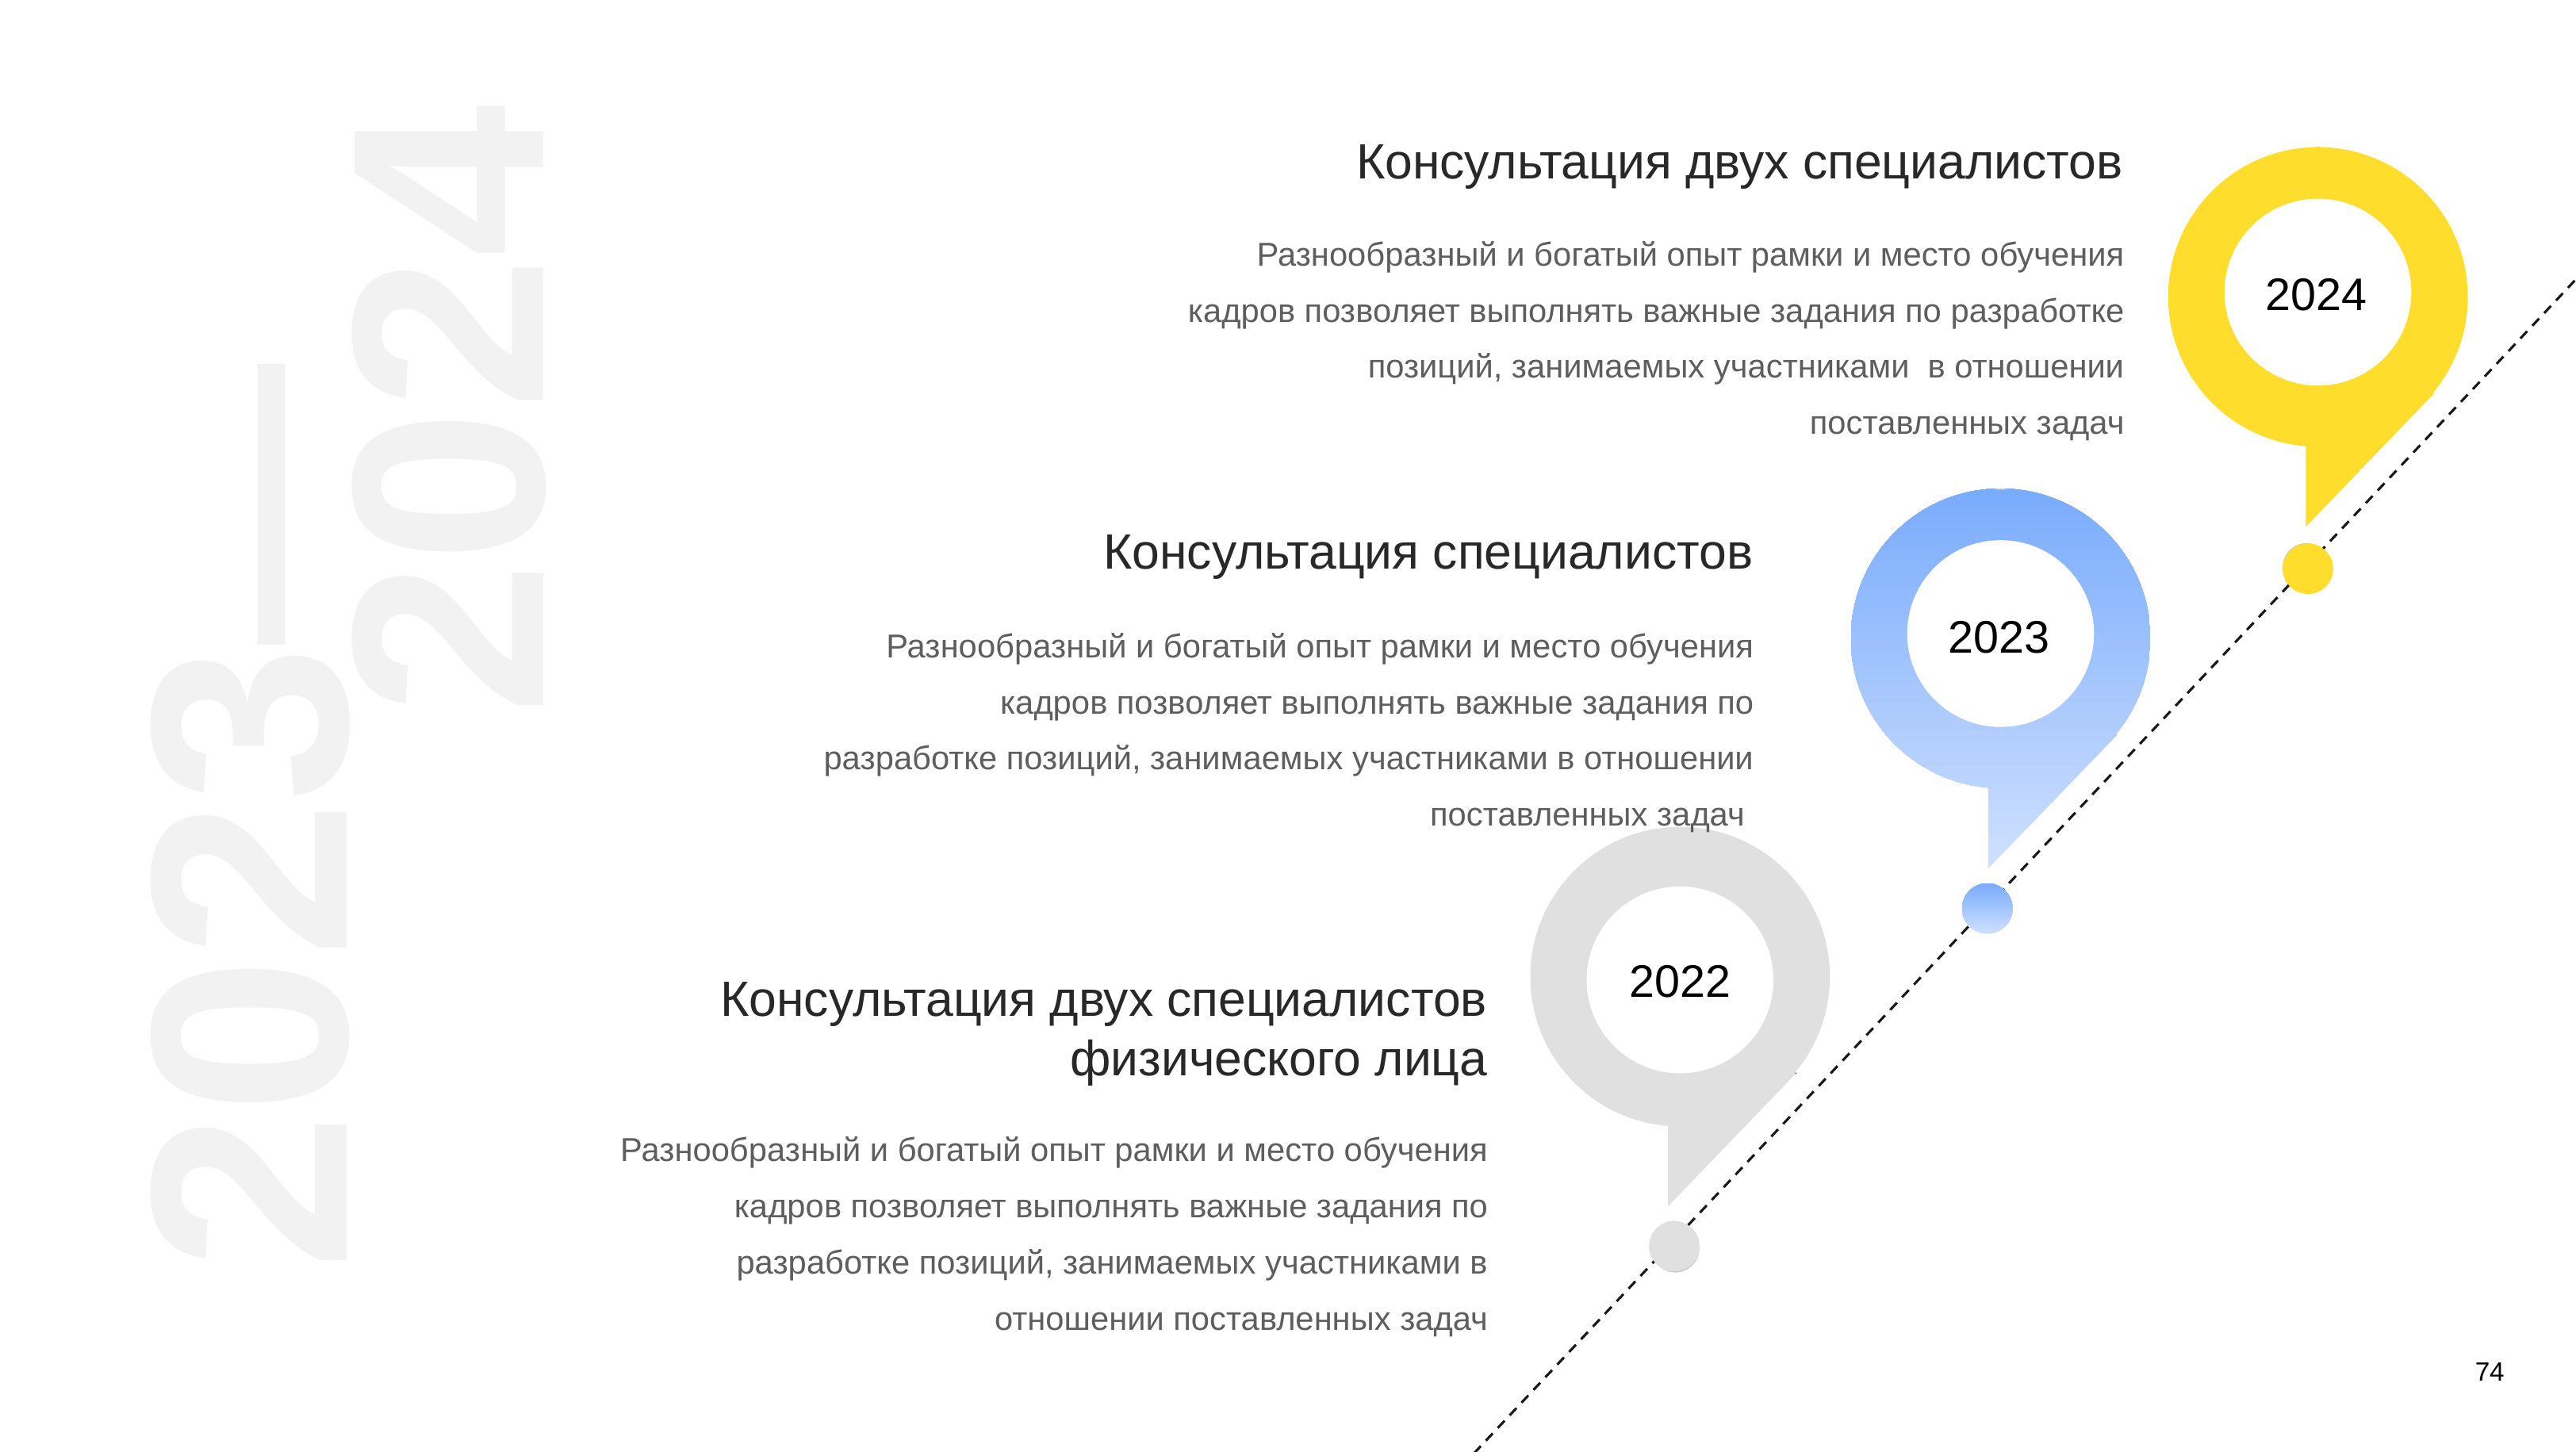

Консультация двух специалистов

Разнообразный и богатый опыт рамки и место обучения кадров позволяет выполнять важные задания по разработке позиций, занимаемых участниками  в отношении поставленных задач
2024
2024
2023—

Консультация специалистов

2023
Разнообразный и богатый опыт рамки и место обучения кадров позволяет выполнять важные задания по разработке позиций, занимаемых участниками в отношении поставленных задач

2022
Консультация двух специалистов физического лица
Разнообразный и богатый опыт рамки и место обучения кадров позволяет выполнять важные задания по разработке позиций, занимаемых участниками в отношении поставленных задач

74